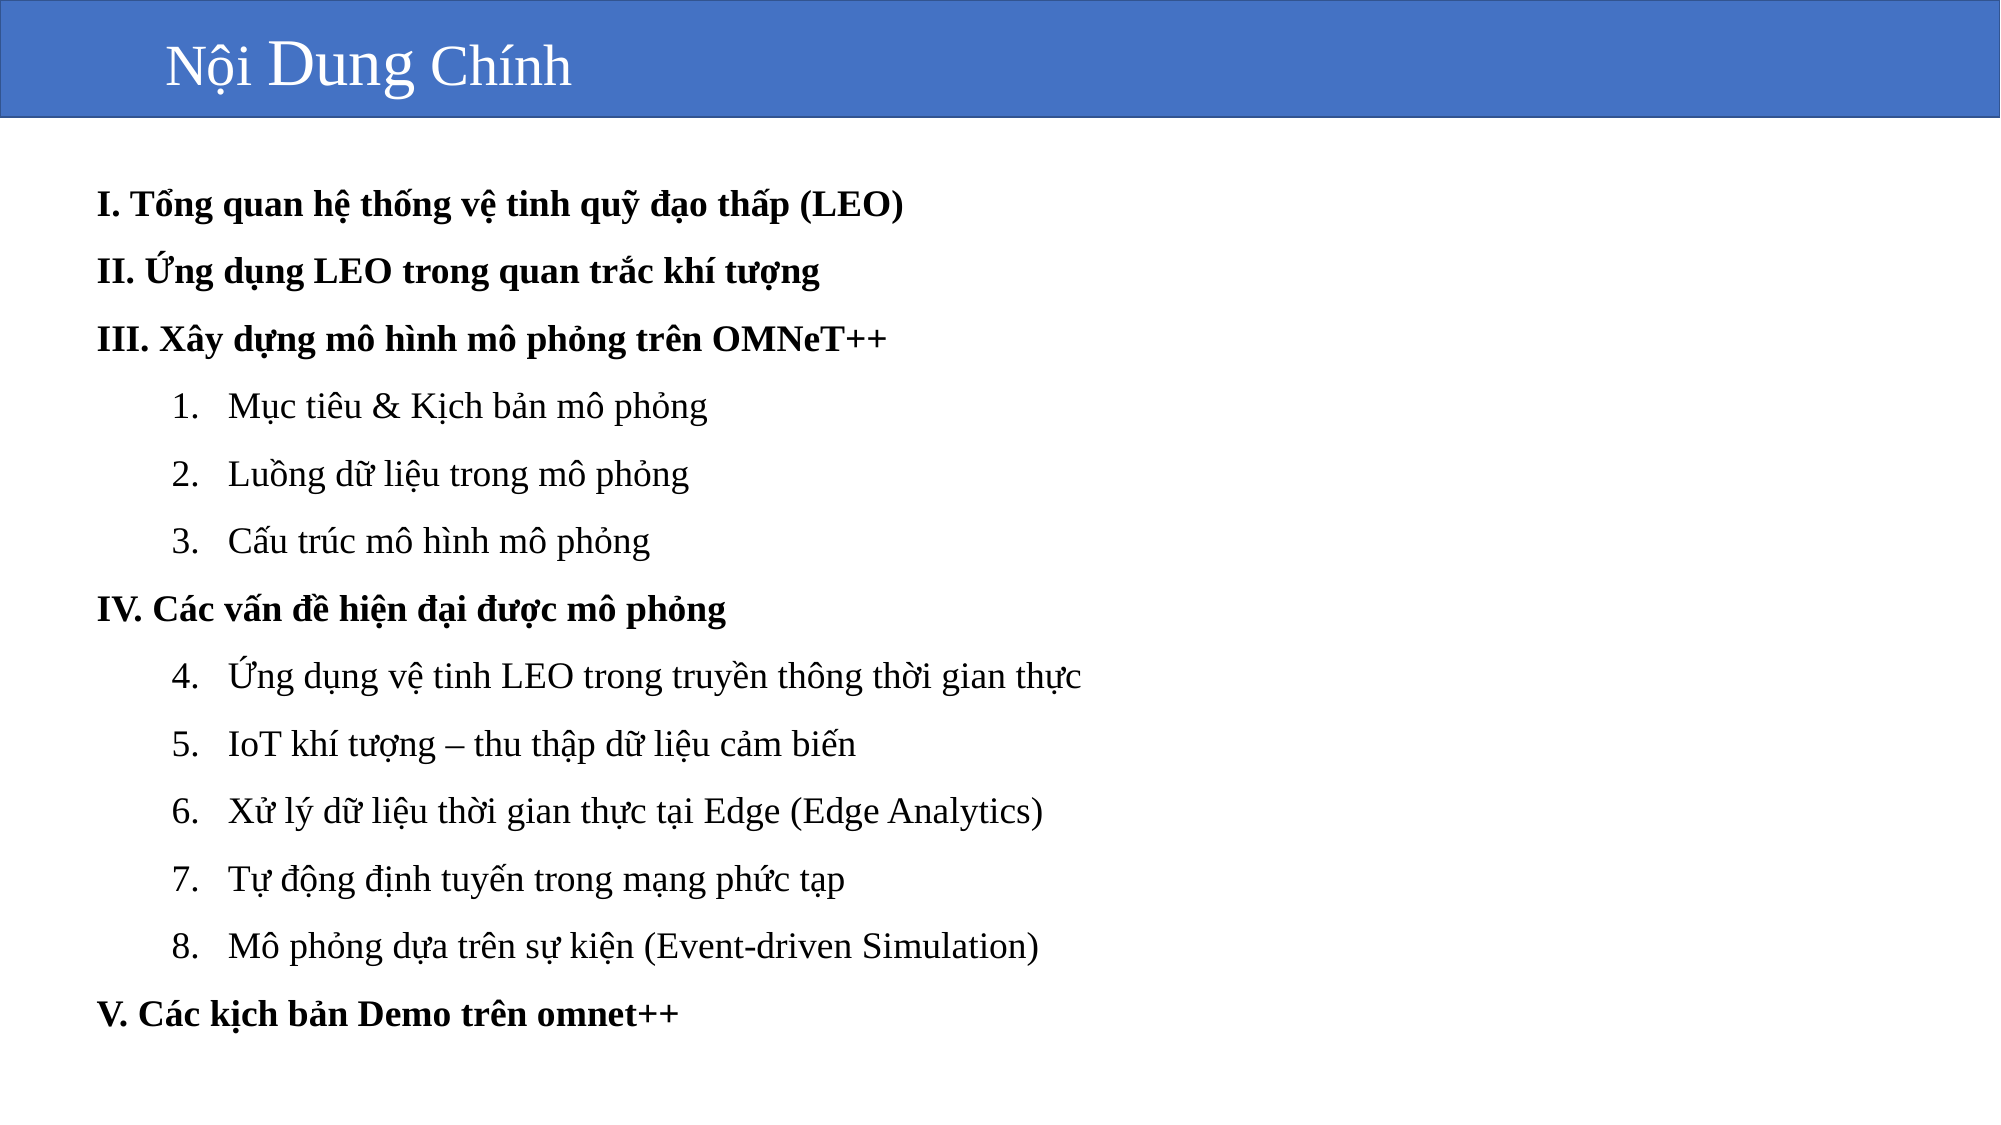

Nội Dung Chính
I. Tổng quan hệ thống vệ tinh quỹ đạo thấp (LEO)
II. Ứng dụng LEO trong quan trắc khí tượng
III. Xây dựng mô hình mô phỏng trên OMNeT++
Mục tiêu & Kịch bản mô phỏng
Luồng dữ liệu trong mô phỏng
Cấu trúc mô hình mô phỏng
IV. Các vấn đề hiện đại được mô phỏng
Ứng dụng vệ tinh LEO trong truyền thông thời gian thực
IoT khí tượng – thu thập dữ liệu cảm biến
Xử lý dữ liệu thời gian thực tại Edge (Edge Analytics)
Tự động định tuyến trong mạng phức tạp
Mô phỏng dựa trên sự kiện (Event-driven Simulation)
V. Các kịch bản Demo trên omnet++